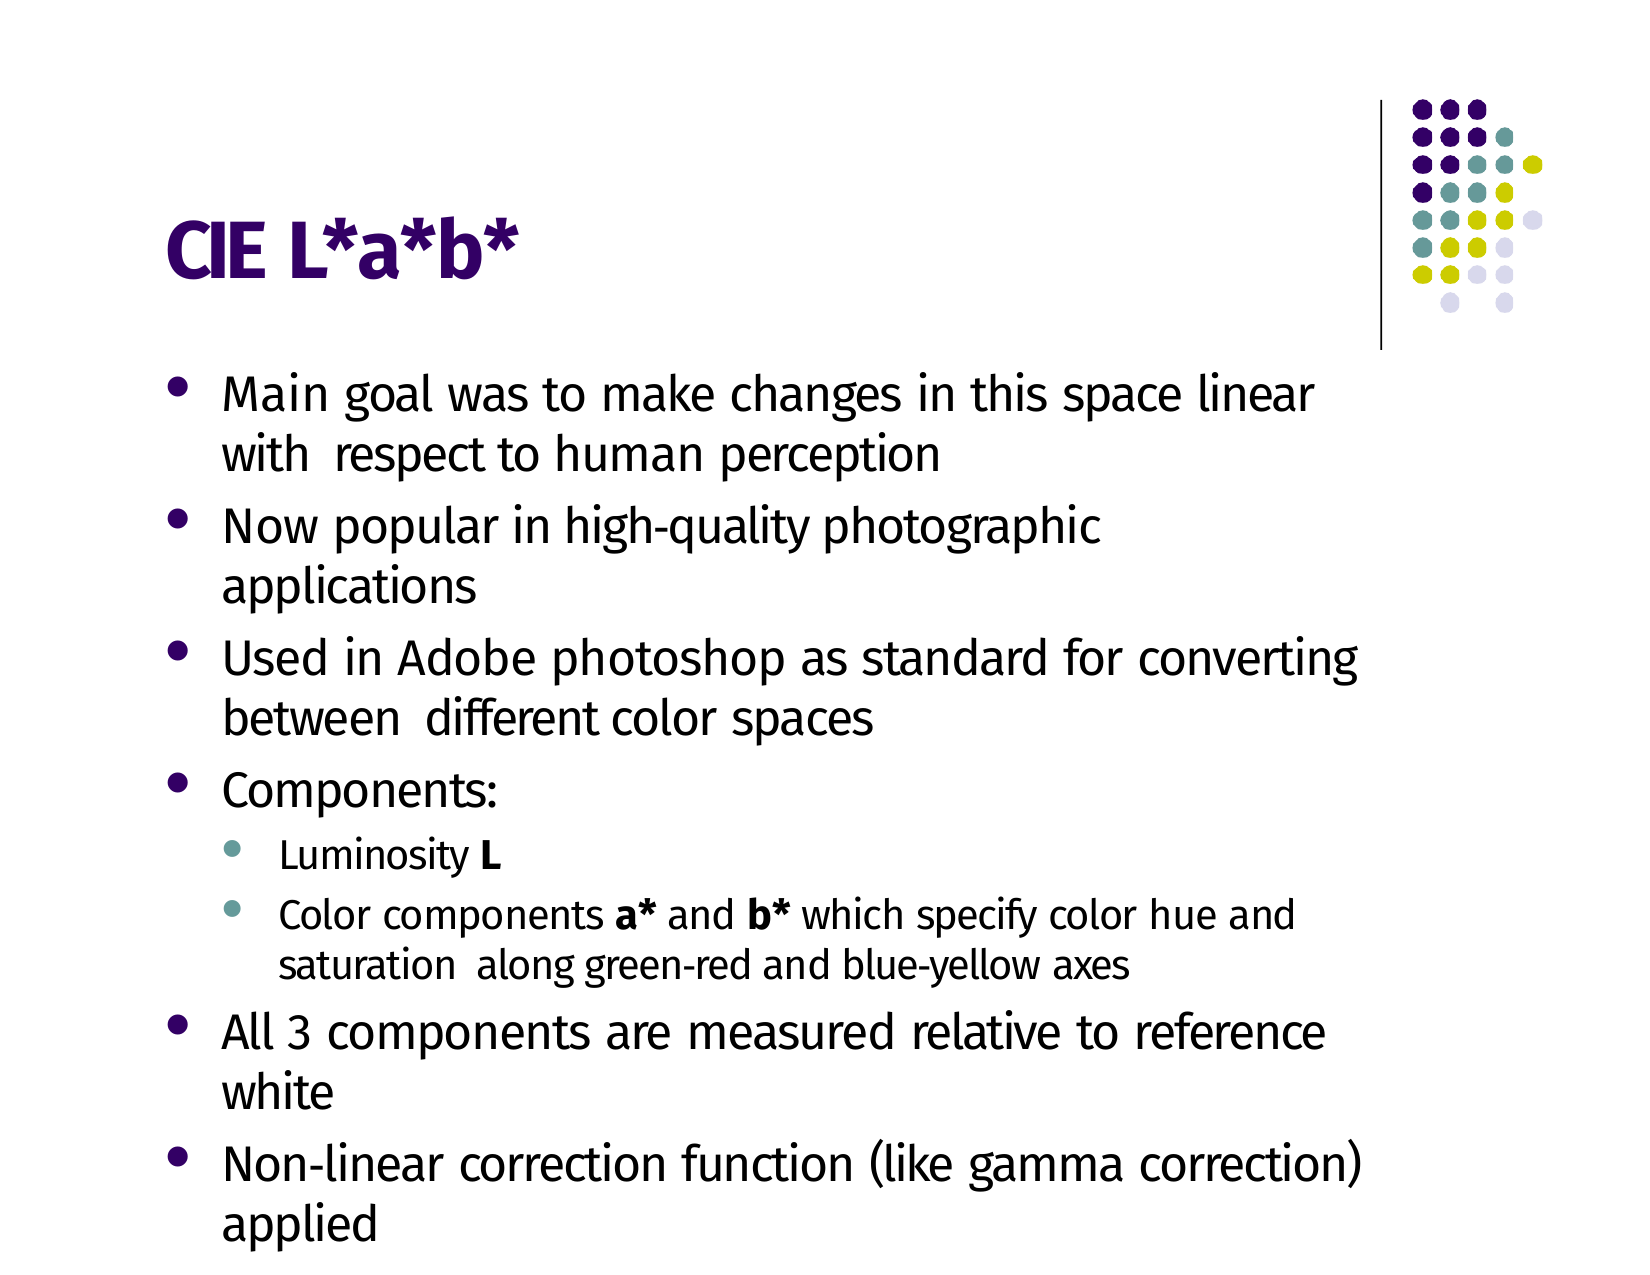

# CIE L*a*b*
Main goal was to make changes in this space linear with  respect to human perception
Now popular in high‐quality photographic applications
Used in Adobe photoshop as standard for converting between  different color spaces
Components:
Luminosity L
Color components a* and b* which specify color hue and saturation  along green‐red and blue‐yellow axes
All 3 components are measured relative to reference white
Non‐linear correction function (like gamma correction) applied